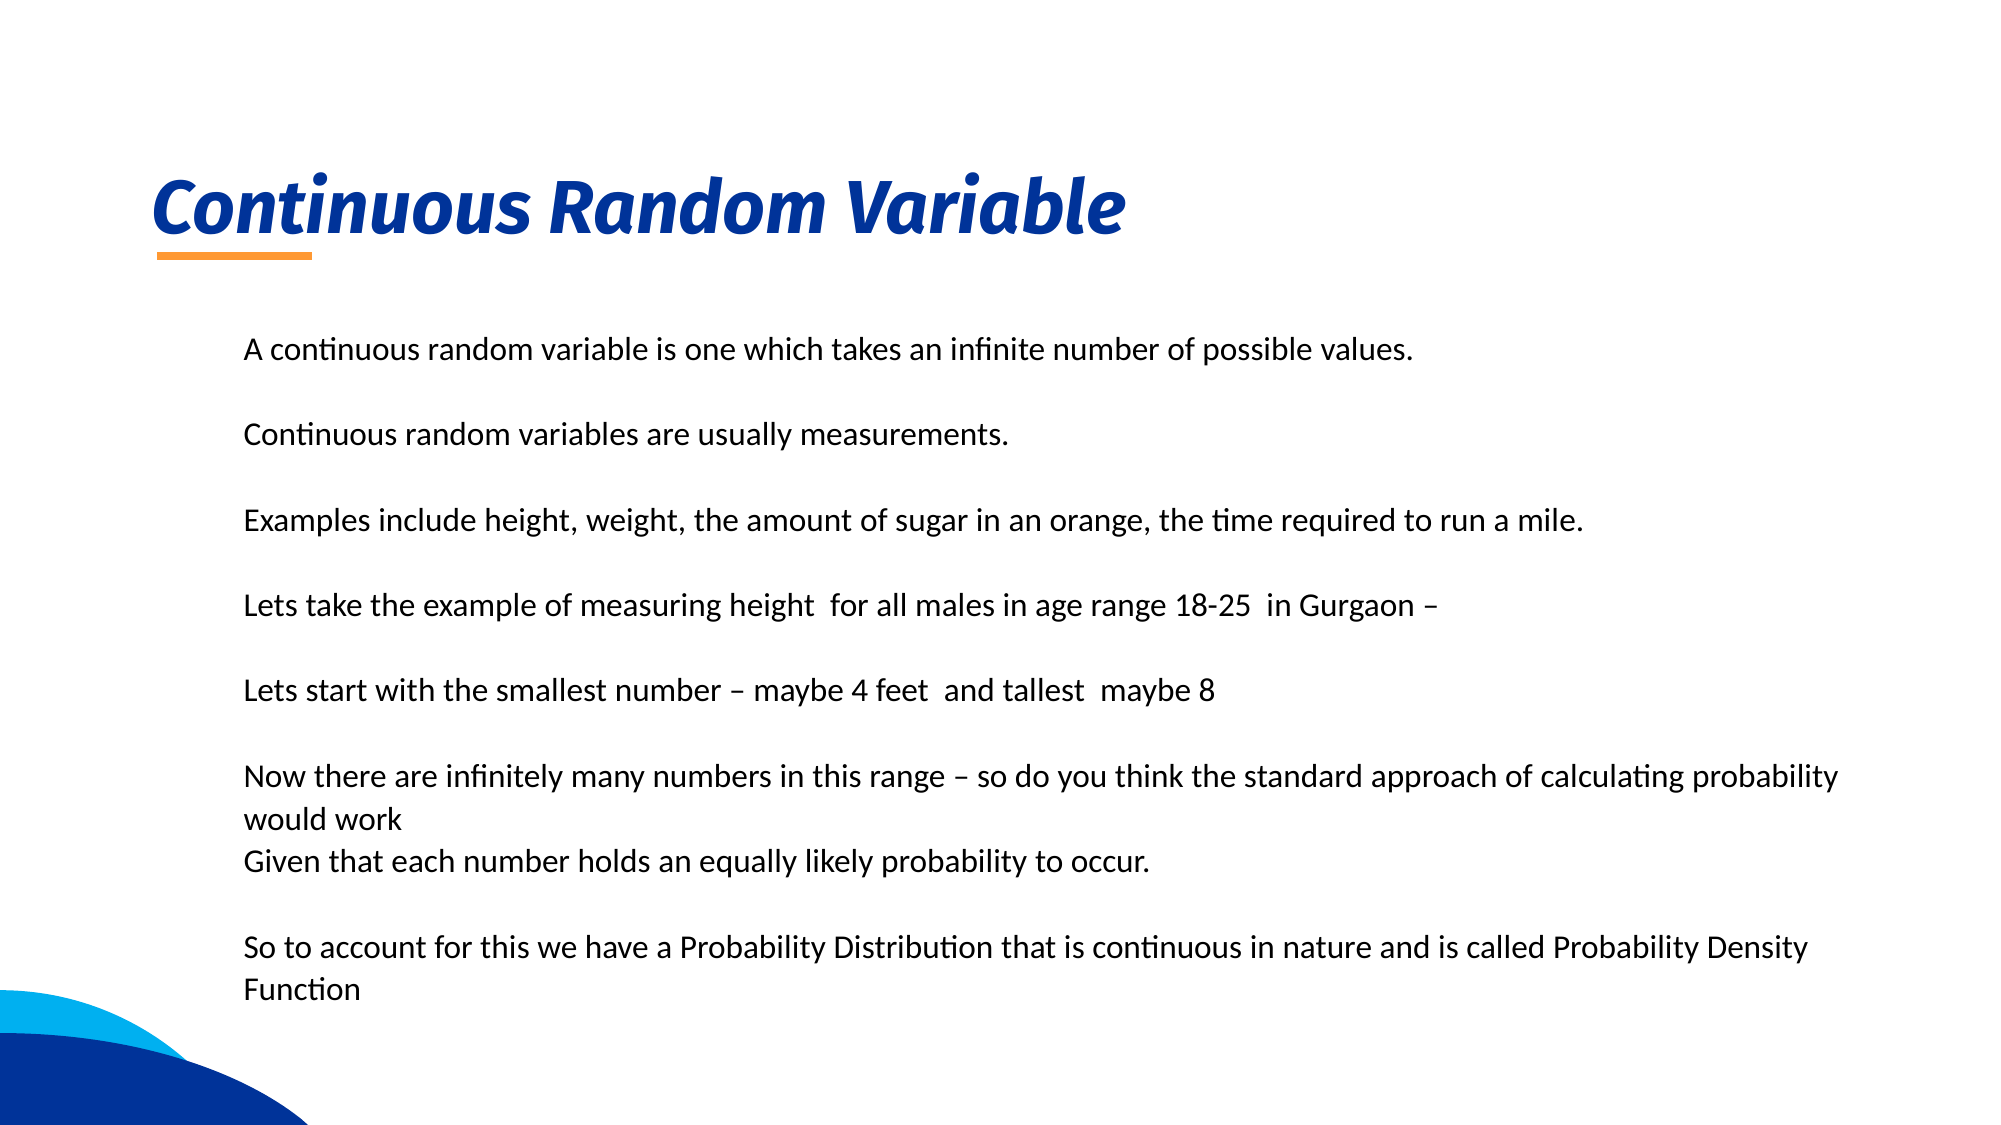

Continuous Random Variable

A continuous random variable is one which takes an infinite number of possible values.

Continuous random variables are usually measurements.

Examples include height, weight, the amount of sugar in an orange, the time required to run a mile.

Lets take the example of measuring height  for all males in age range 18-25  in Gurgaon –

Lets start with the smallest number – maybe 4 feet  and tallest  maybe 8

Now there are infinitely many numbers in this range – so do you think the standard approach of calculating probability would work
Given that each number holds an equally likely probability to occur.

So to account for this we have a Probability Distribution that is continuous in nature and is called Probability Density Function